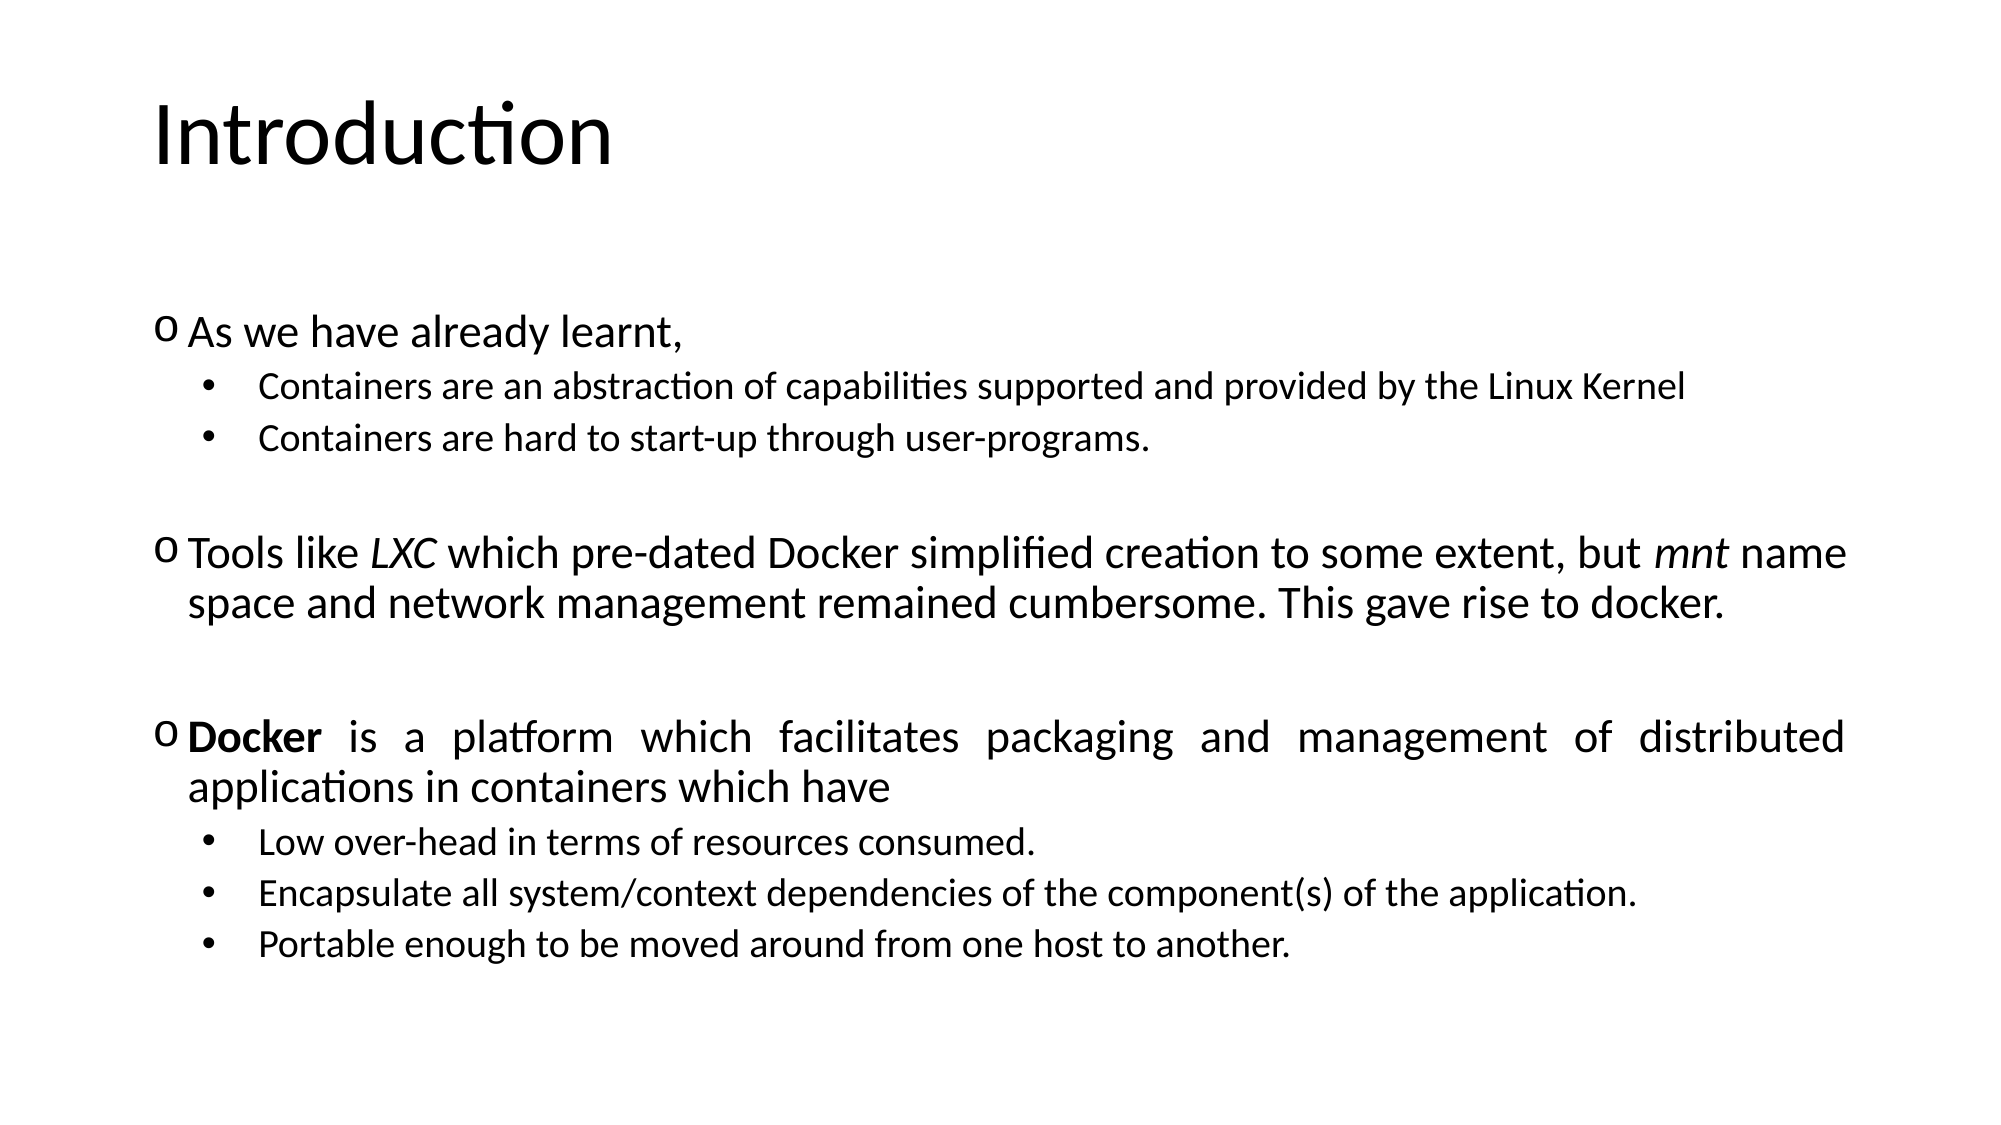

# Introduction
As we have already learnt,
Containers are an abstraction of capabilities supported and provided by the Linux Kernel
Containers are hard to start-up through user-programs.

Tools like LXC which pre-dated Docker simplified creation to some extent, but mnt name space and network management remained cumbersome. This gave rise to docker.

Docker is a platform which facilitates packaging and management of distributed applications in containers which have
Low over-head in terms of resources consumed.
Encapsulate all system/context dependencies of the component(s) of the application.
Portable enough to be moved around from one host to another.